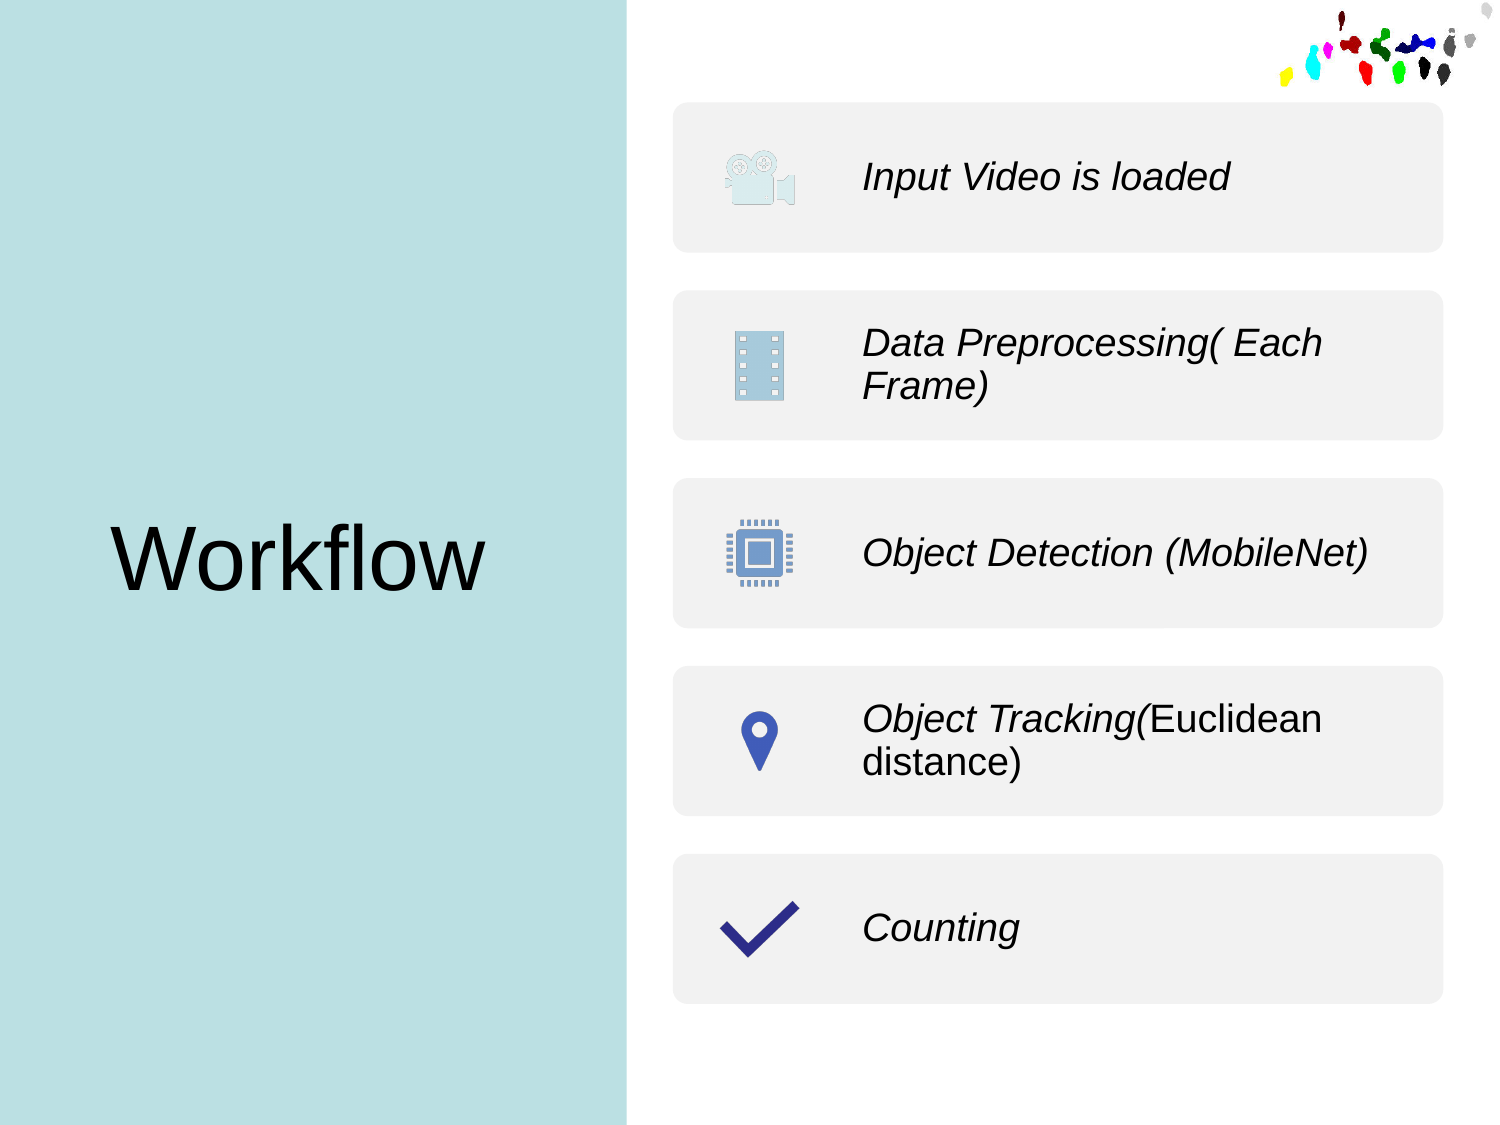

# Workflow
Input Video is loaded
Data Preprocessing( Each Frame)
Object Detection (MobileNet)
Object Tracking(Euclidean distance)
Counting